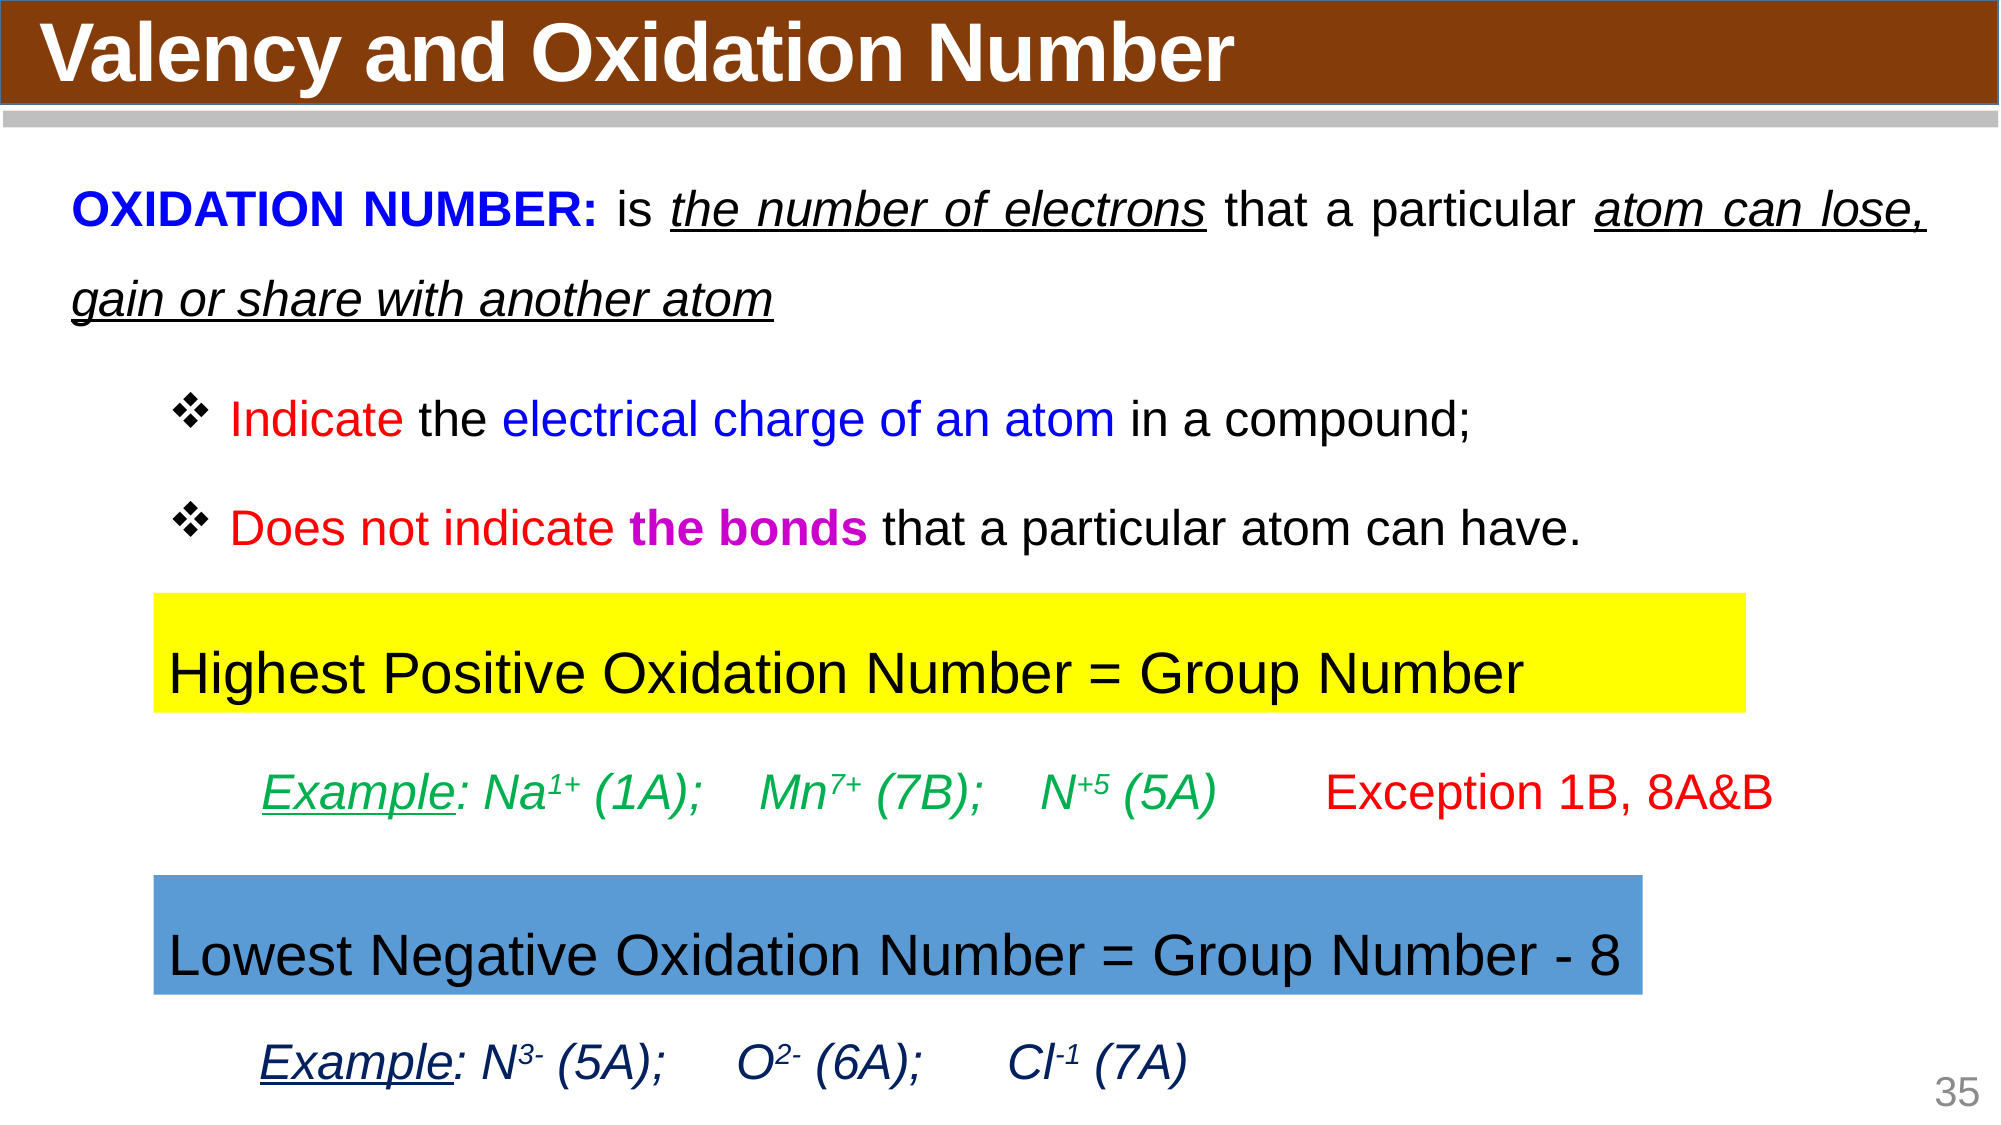

Valency and Oxidation Number

OXIDATION NUMBER: is the number of electrons that a particular atom can lose, gain or share with another atom
 Indicate the electrical charge of an atom in a compound;
 Does not indicate the bonds that a particular atom can have.
Highest Positive Oxidation Number = Group Number
Example: Na1+ (1A);    Mn7+ (7B);    N+5 (5A)
Exception 1B, 8A&B
Lowest Negative Oxidation Number = Group Number - 8
Example: N3- (5A);     O2- (6A);      Cl-1 (7A)
35